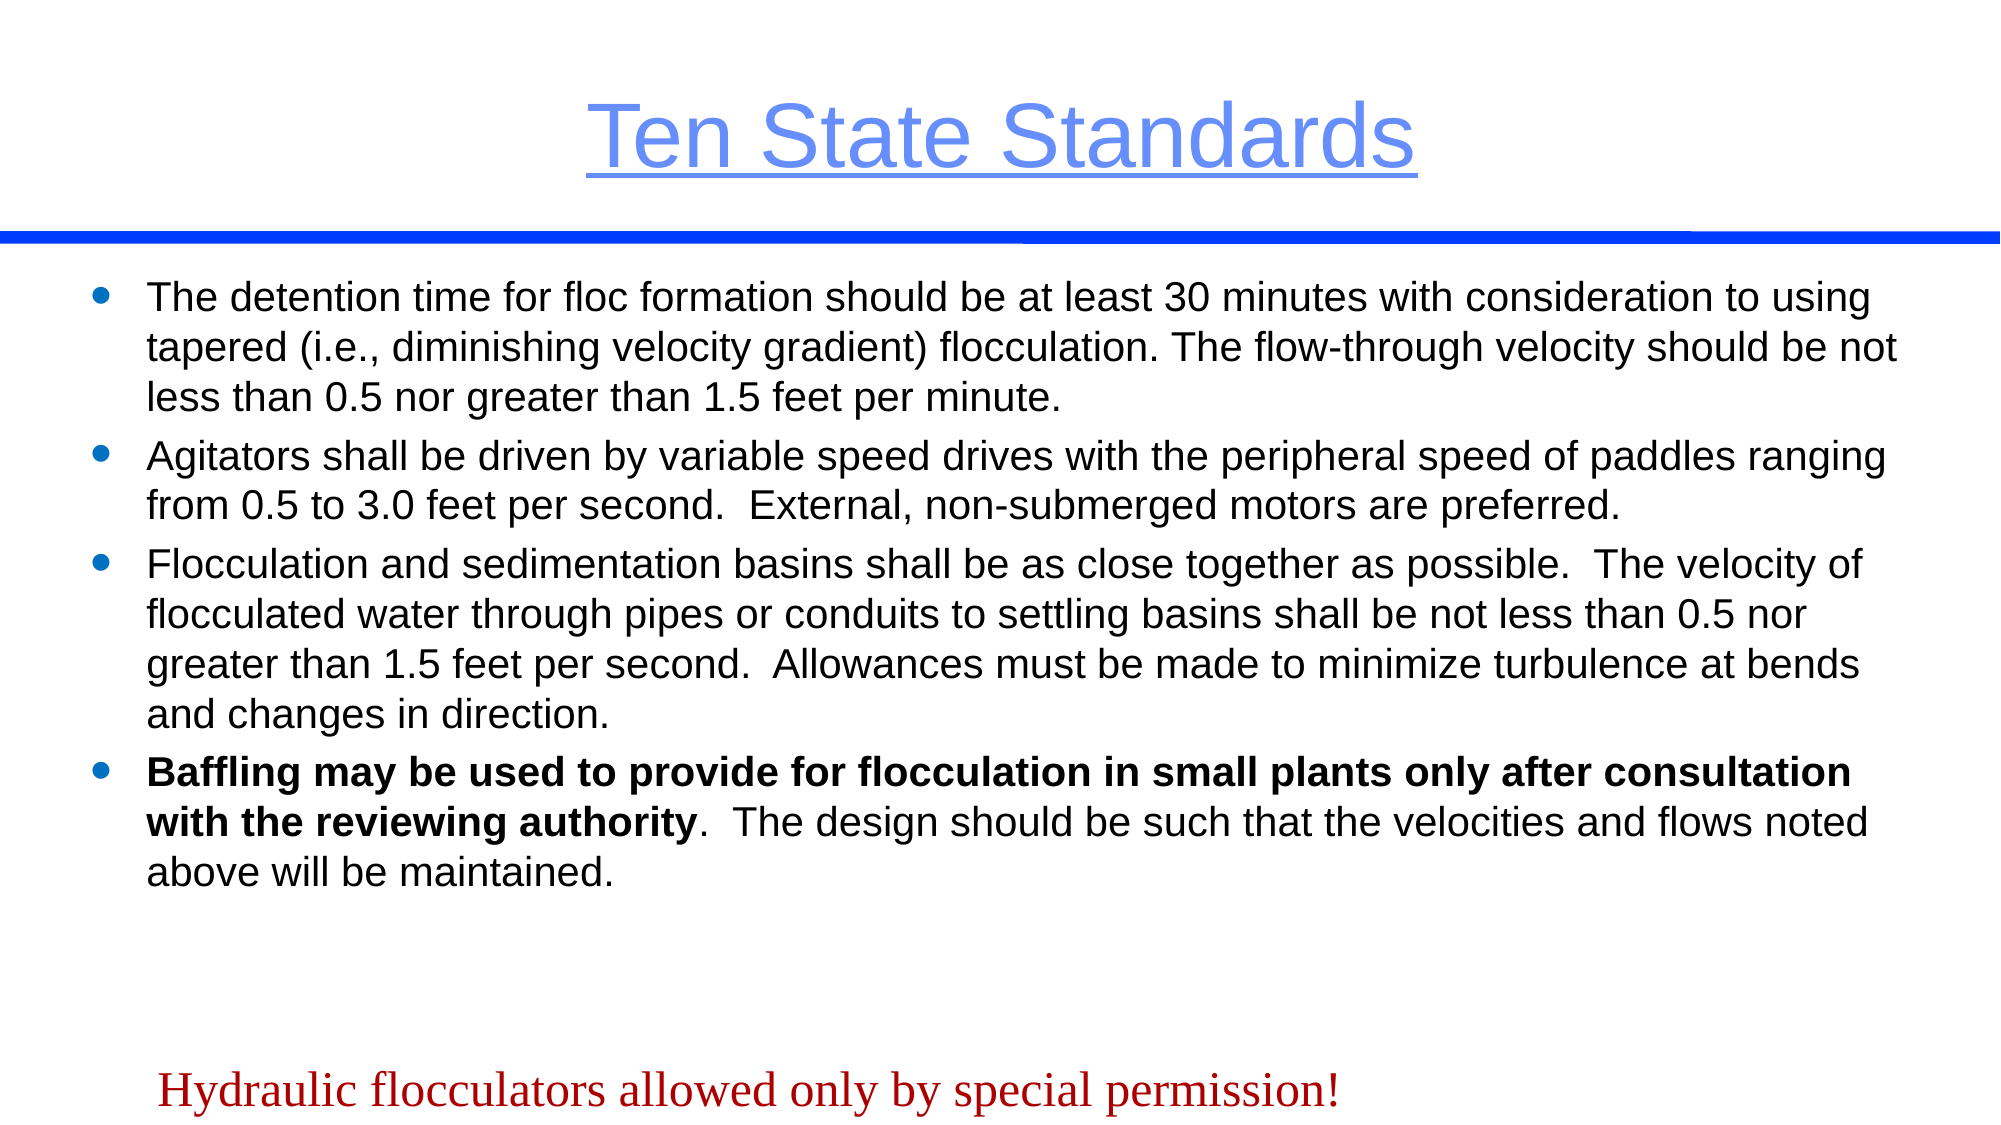

# Ten State Standards
The detention time for floc formation should be at least 30 minutes with consideration to using tapered (i.e., diminishing velocity gradient) flocculation. The flow‑through velocity should be not less than 0.5 nor greater than 1.5 feet per minute.
Agitators shall be driven by variable speed drives with the peripheral speed of paddles ranging from 0.5 to 3.0 feet per second.  External, non-submerged motors are preferred.
Flocculation and sedimentation basins shall be as close together as possible.  The velocity of flocculated water through pipes or conduits to settling basins shall be not less than 0.5 nor greater than 1.5 feet per second.  Allowances must be made to minimize turbulence at bends and changes in direction.
Baffling may be used to provide for flocculation in small plants only after consultation with the reviewing authority.  The design should be such that the velocities and flows noted above will be maintained.
Hydraulic flocculators allowed only by special permission!